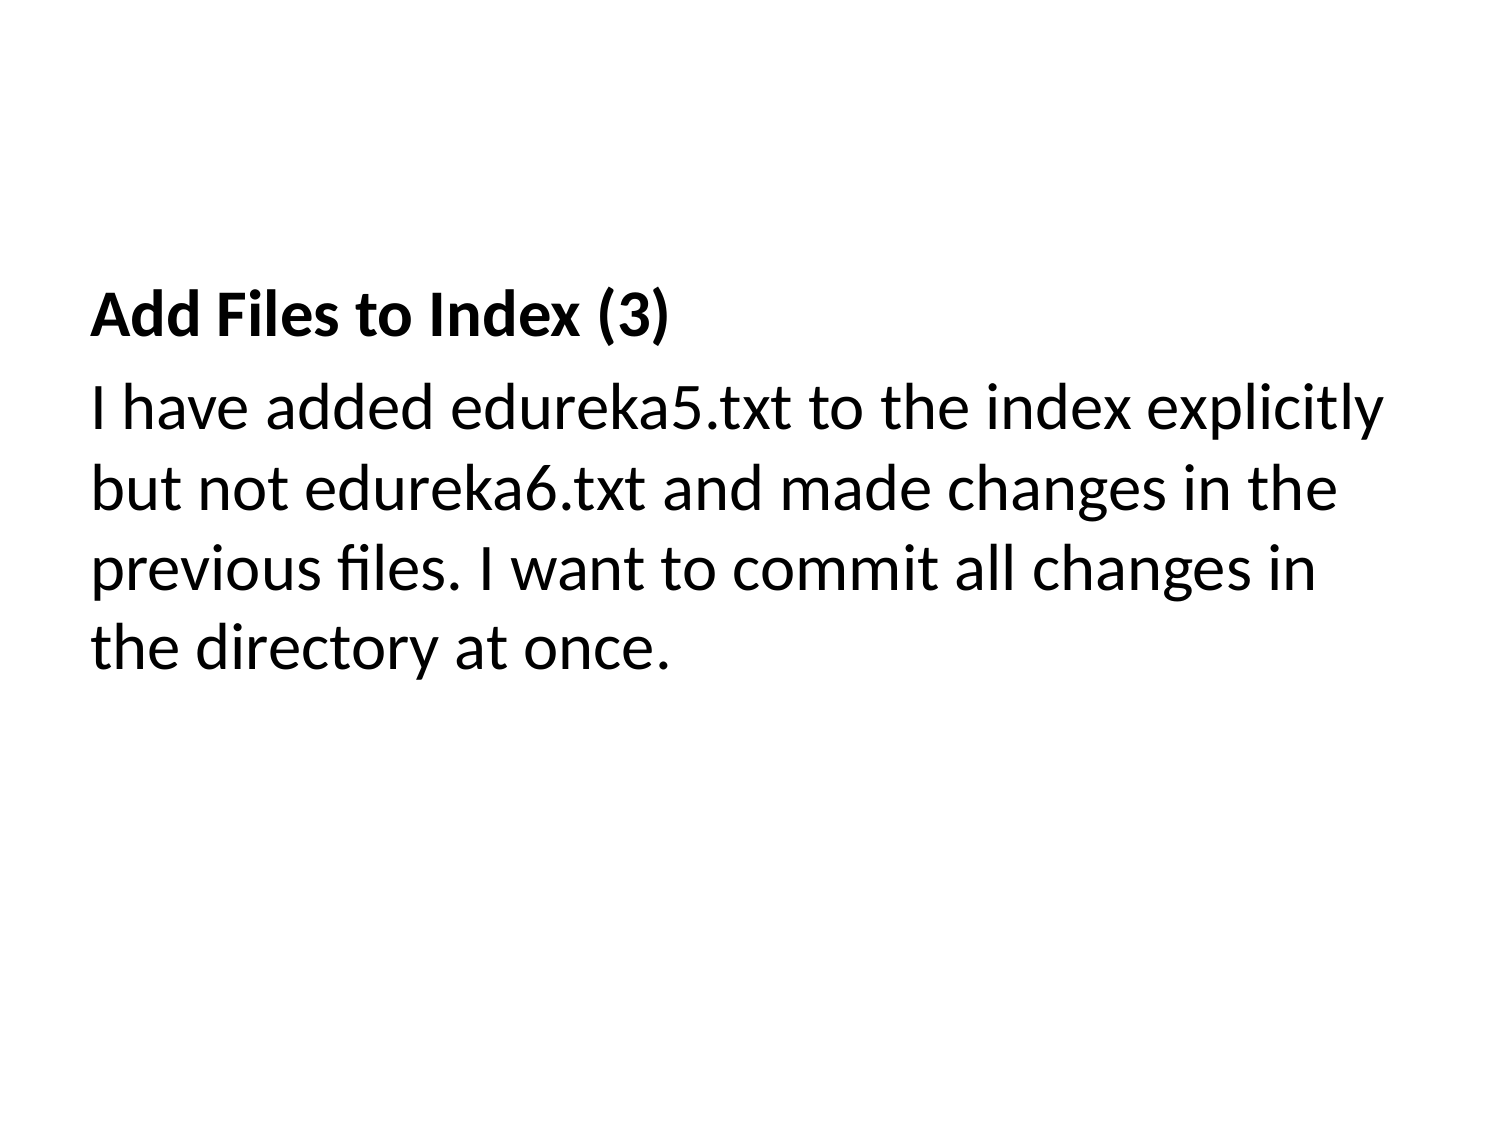

Add Files to Index (3)
I have added edureka5.txt to the index explicitly but not edureka6.txt and made changes in the previous files. I want to commit all changes in the directory at once.